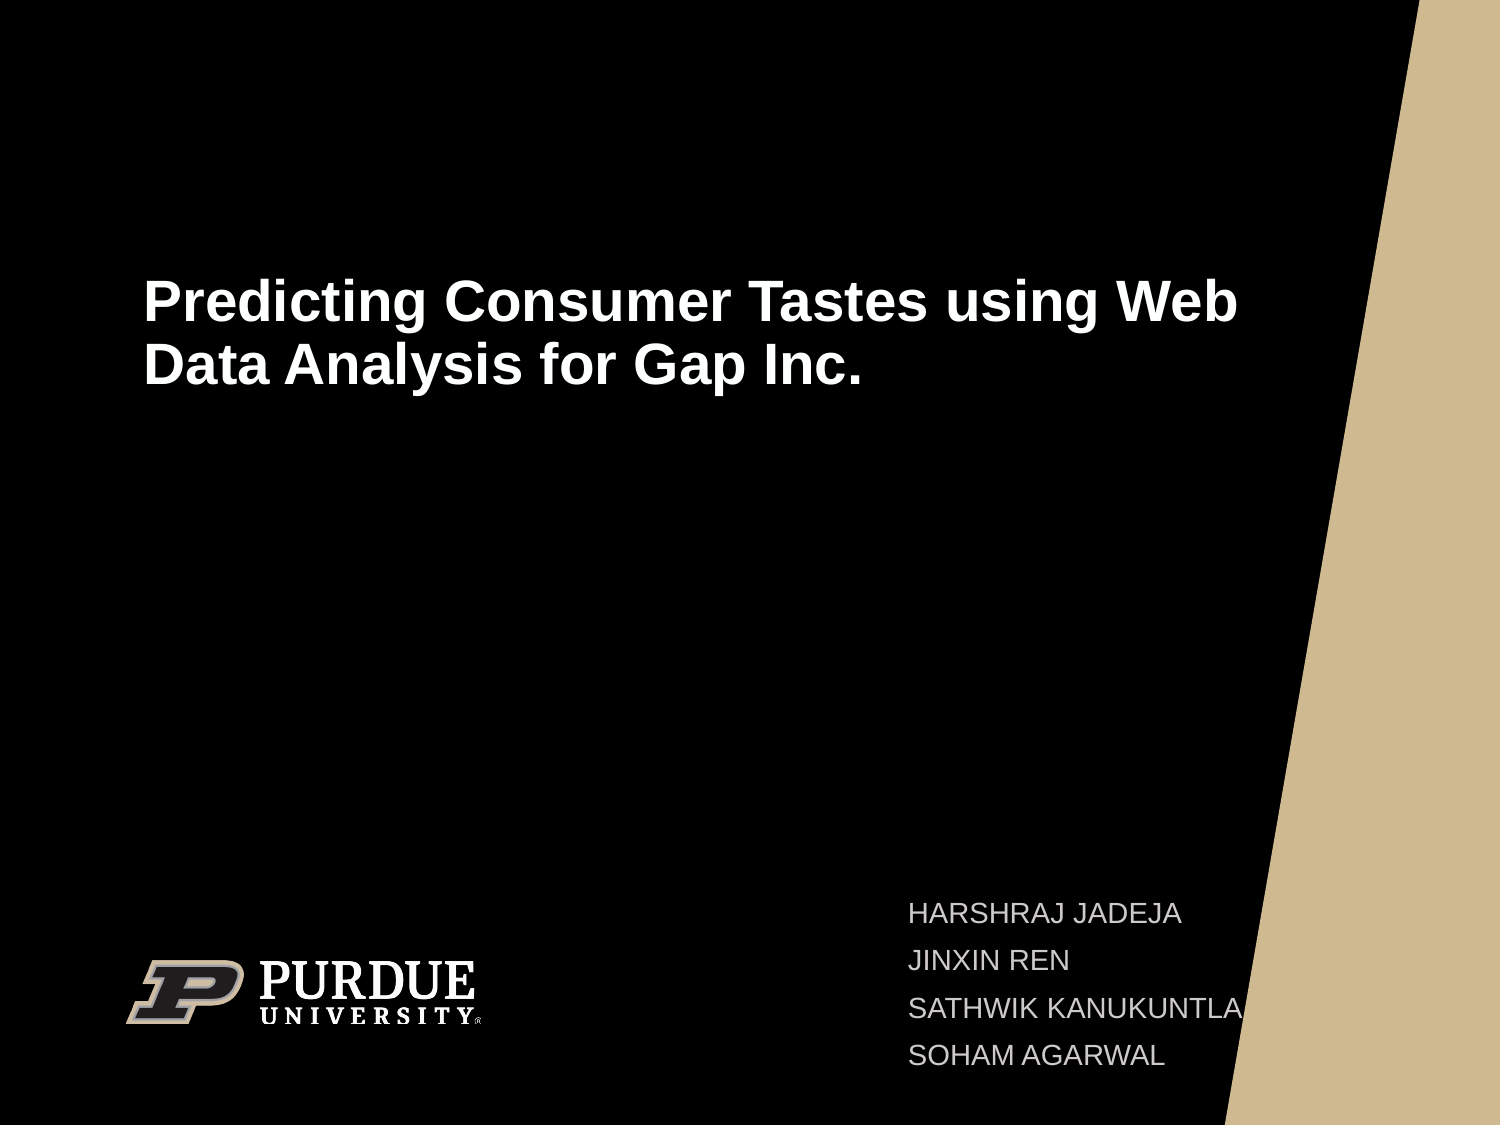

# Predicting Consumer Tastes using Web Data Analysis for Gap Inc.
HARSHRAJ JADEJA
JINXIN REN
SATHWIK KANUKUNTLA
SOHAM AGARWAL